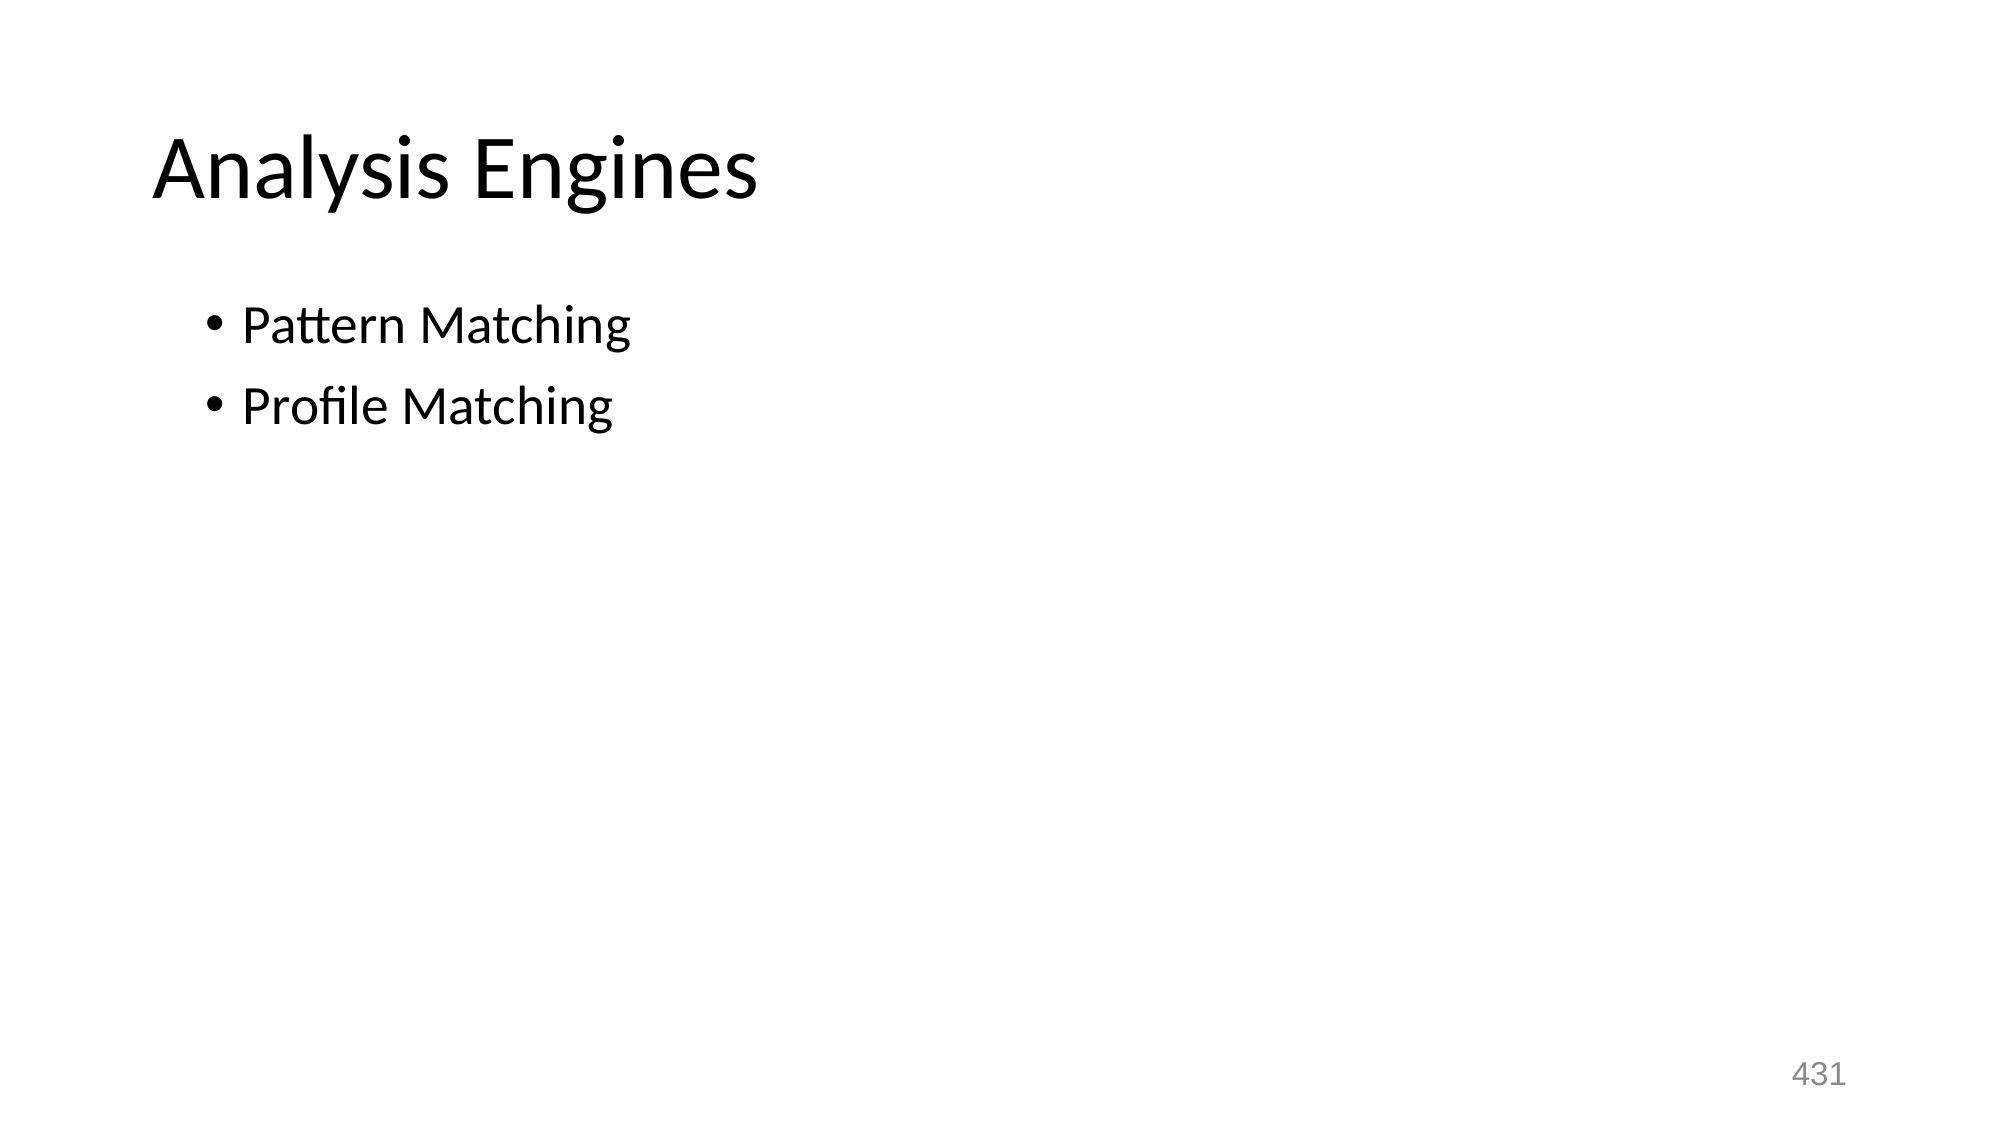

# Analysis Engines
Pattern Matching
Profile Matching

431